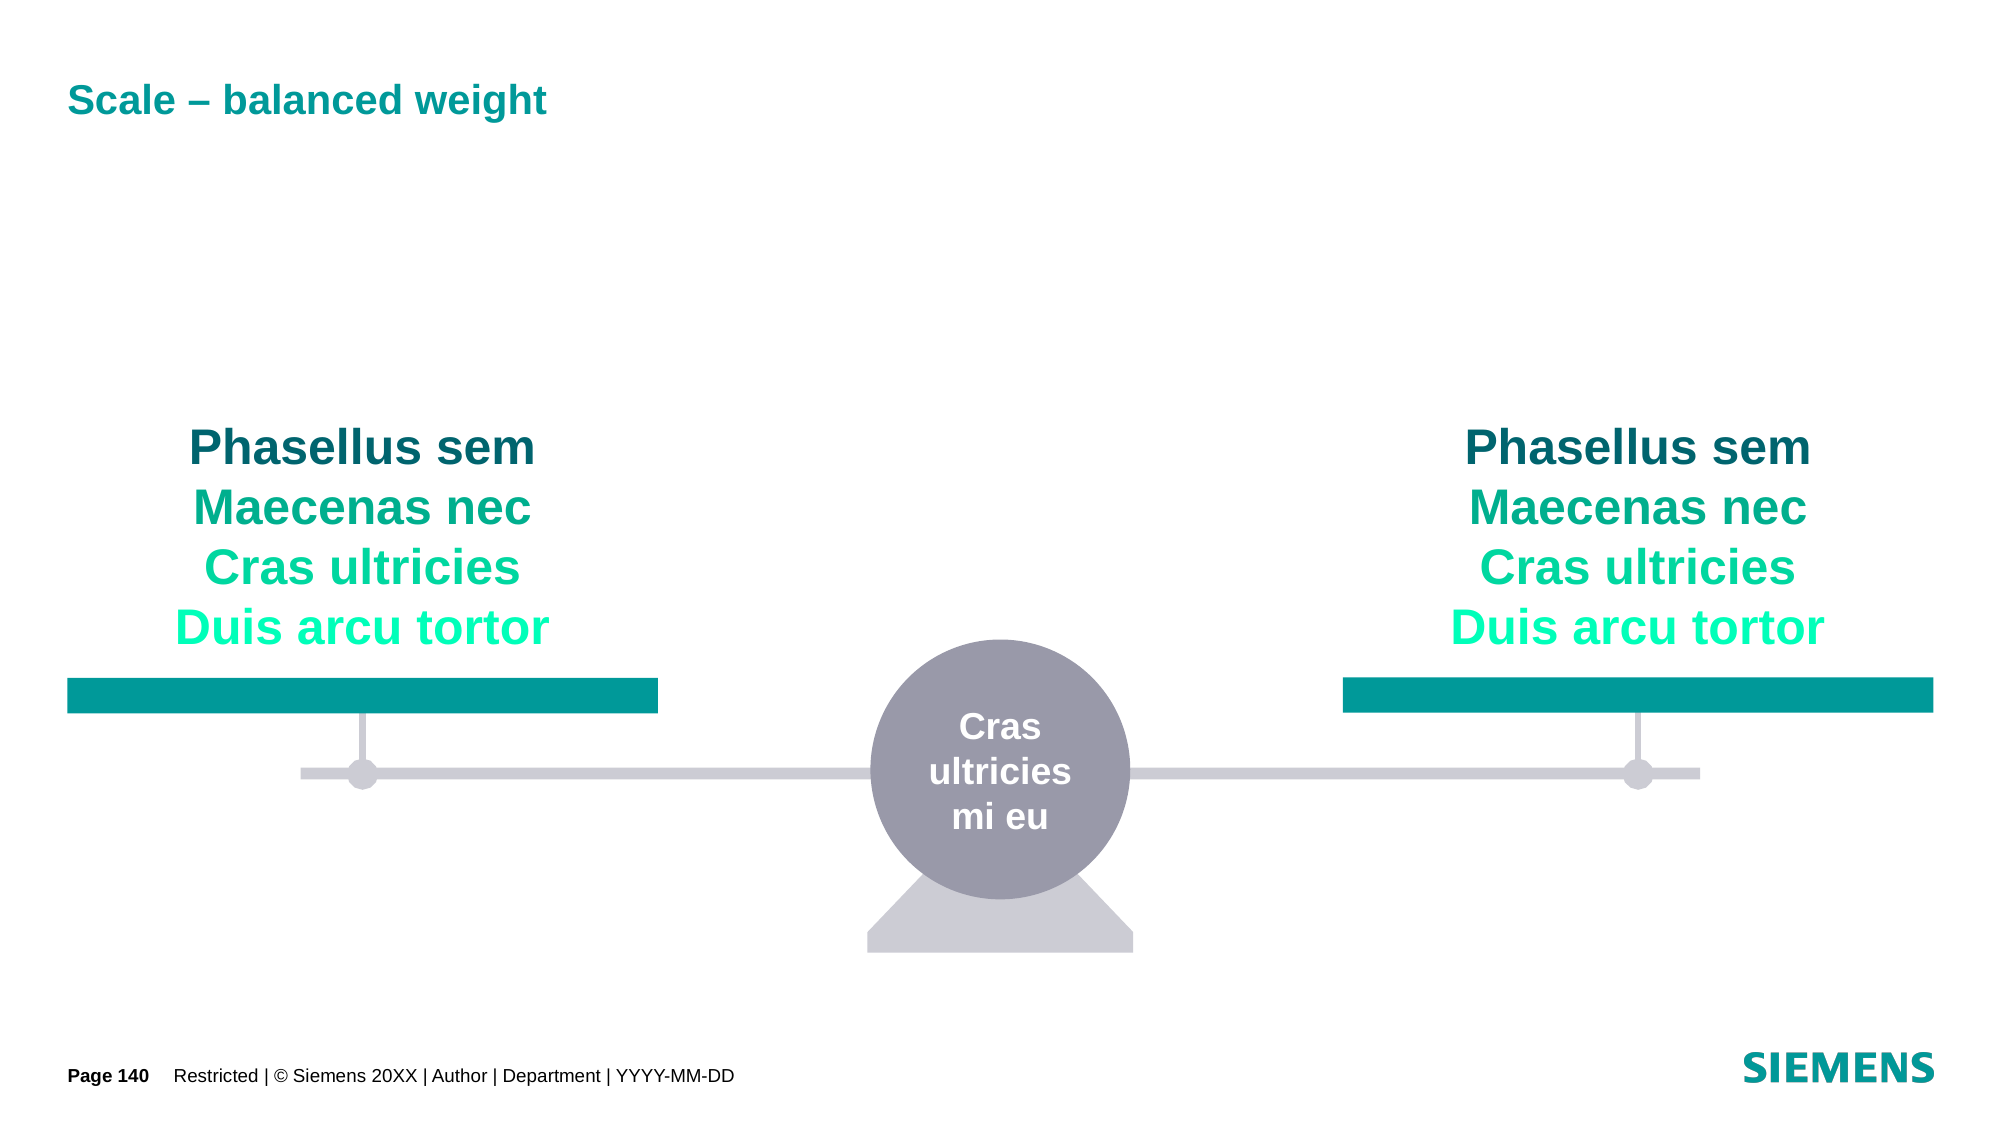

# Scale – balanced weight
Phasellus sem
Maecenas nec
Cras ultricies
Duis arcu tortor
Phasellus sem
Maecenas nec
Cras ultricies
Duis arcu tortor
Cras ultricies mi eu

Page 140
Restricted | © Siemens 20XX | Author | Department | YYYY-MM-DD